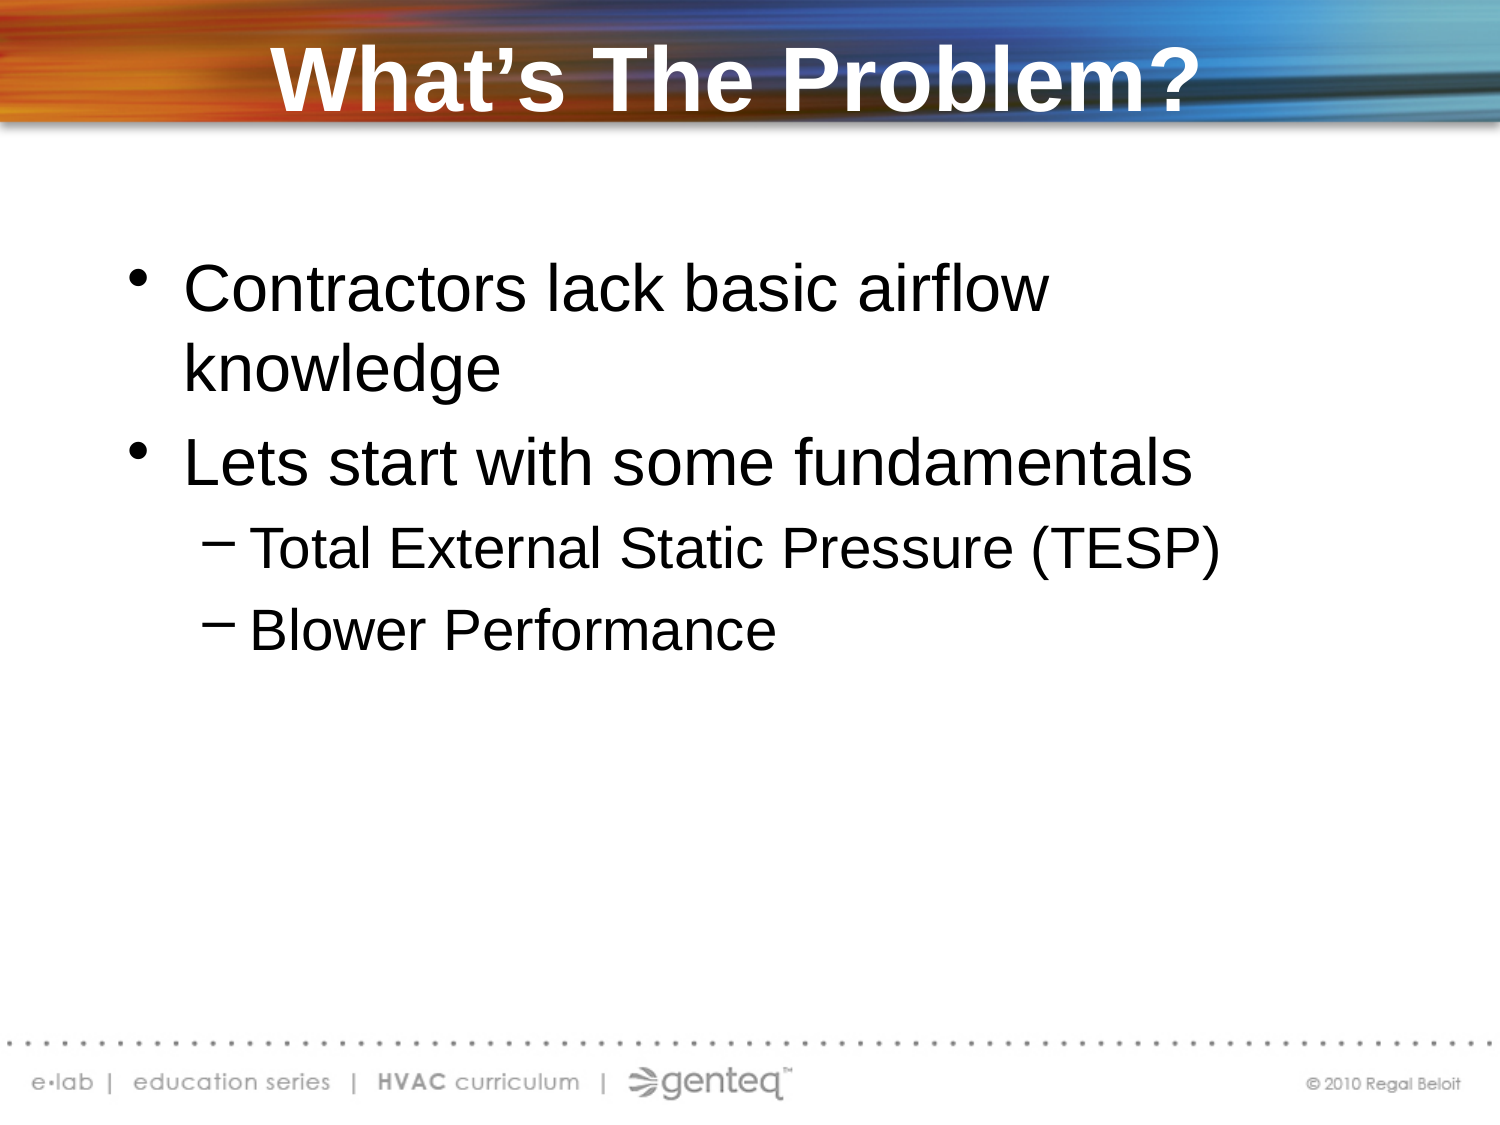

# What’s The Problem?
Contractors lack basic airflow knowledge
Lets start with some fundamentals
Total External Static Pressure (TESP)
Blower Performance